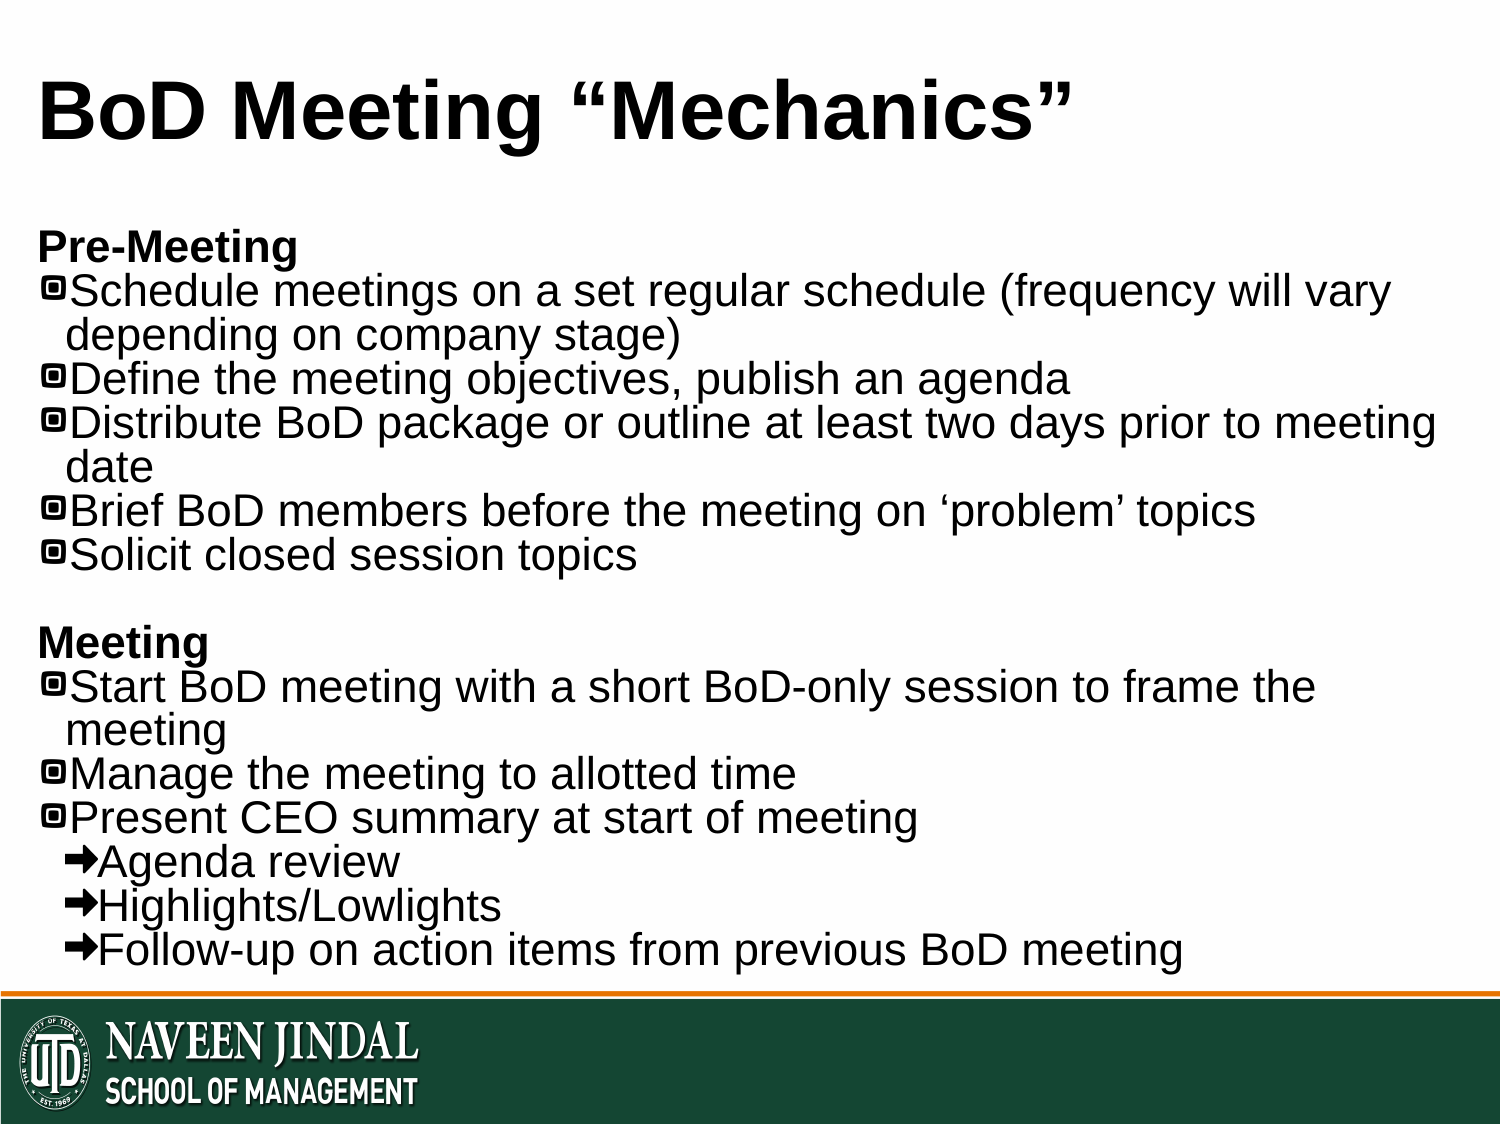

# BoD Meeting “Mechanics”

Pre-Meeting
Schedule meetings on a set regular schedule (frequency will vary depending on company stage)
Define the meeting objectives, publish an agenda
Distribute BoD package or outline at least two days prior to meeting date
Brief BoD members before the meeting on ‘problem’ topics
Solicit closed session topics

Meeting
Start BoD meeting with a short BoD-only session to frame the meeting
Manage the meeting to allotted time
Present CEO summary at start of meeting
Agenda review
Highlights/Lowlights
Follow-up on action items from previous BoD meeting